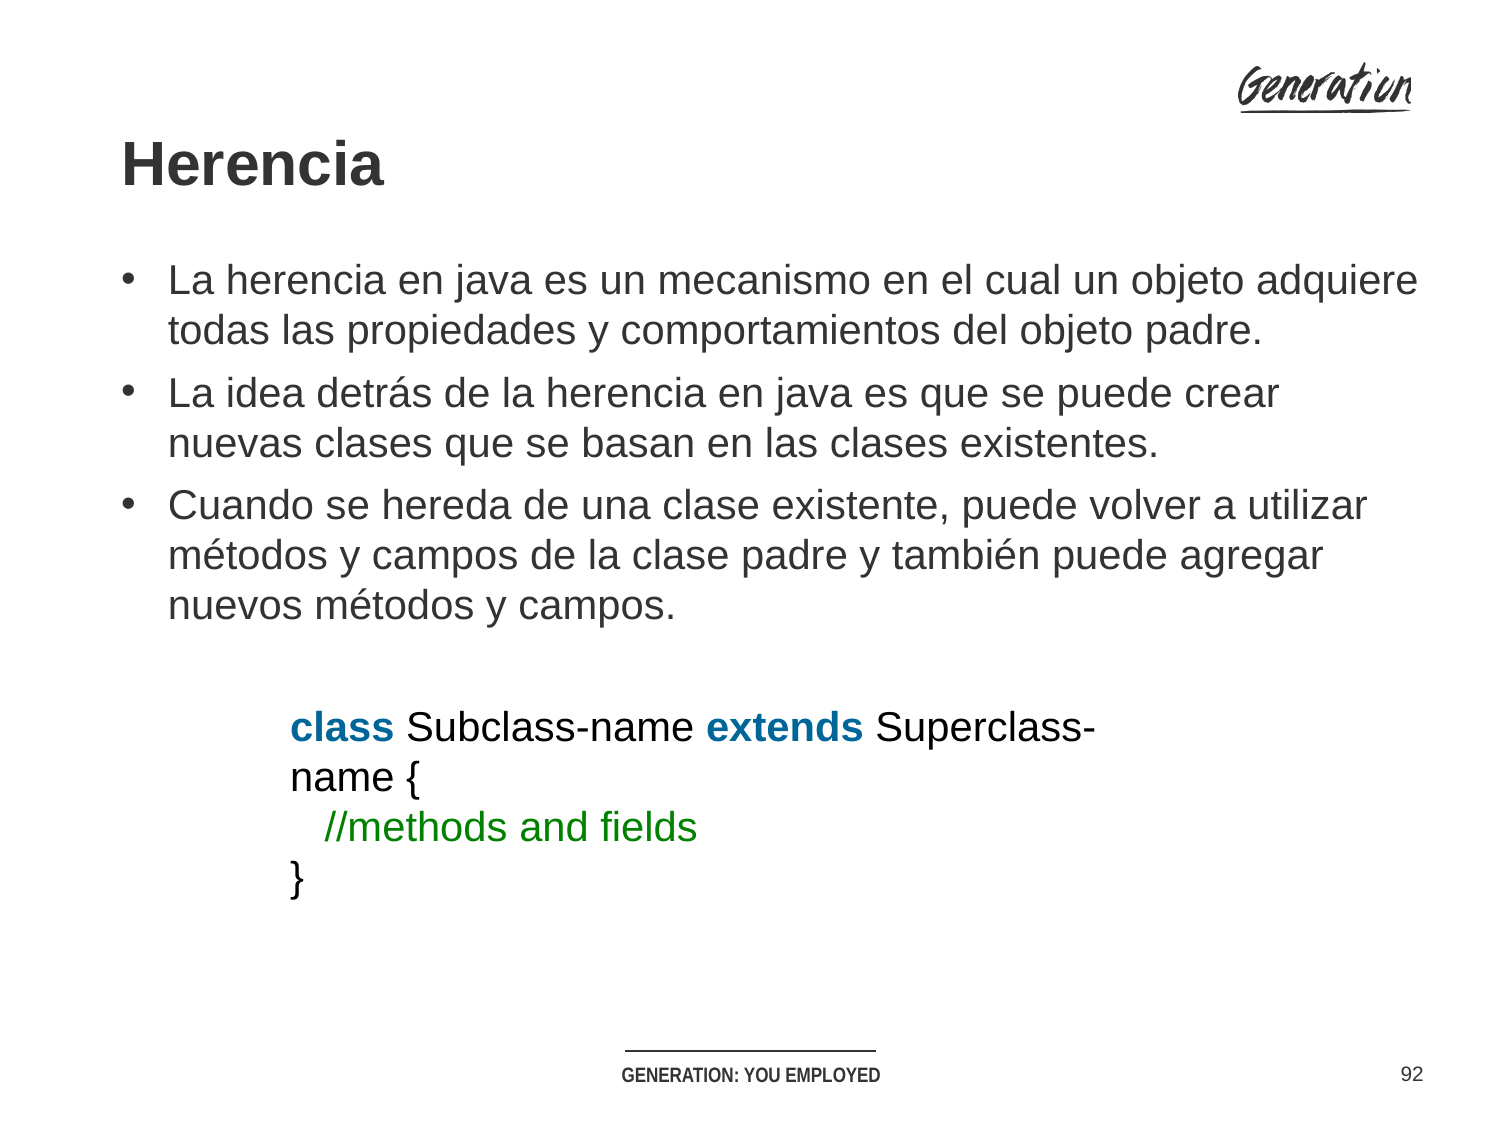

Herencia
La herencia en java es un mecanismo en el cual un objeto adquiere todas las propiedades y comportamientos del objeto padre.
La idea detrás de la herencia en java es que se puede crear nuevas clases que se basan en las clases existentes.
Cuando se hereda de una clase existente, puede volver a utilizar métodos y campos de la clase padre y también puede agregar nuevos métodos y campos.
class Subclass-name extends Superclass-name {
   //methods and fields
}